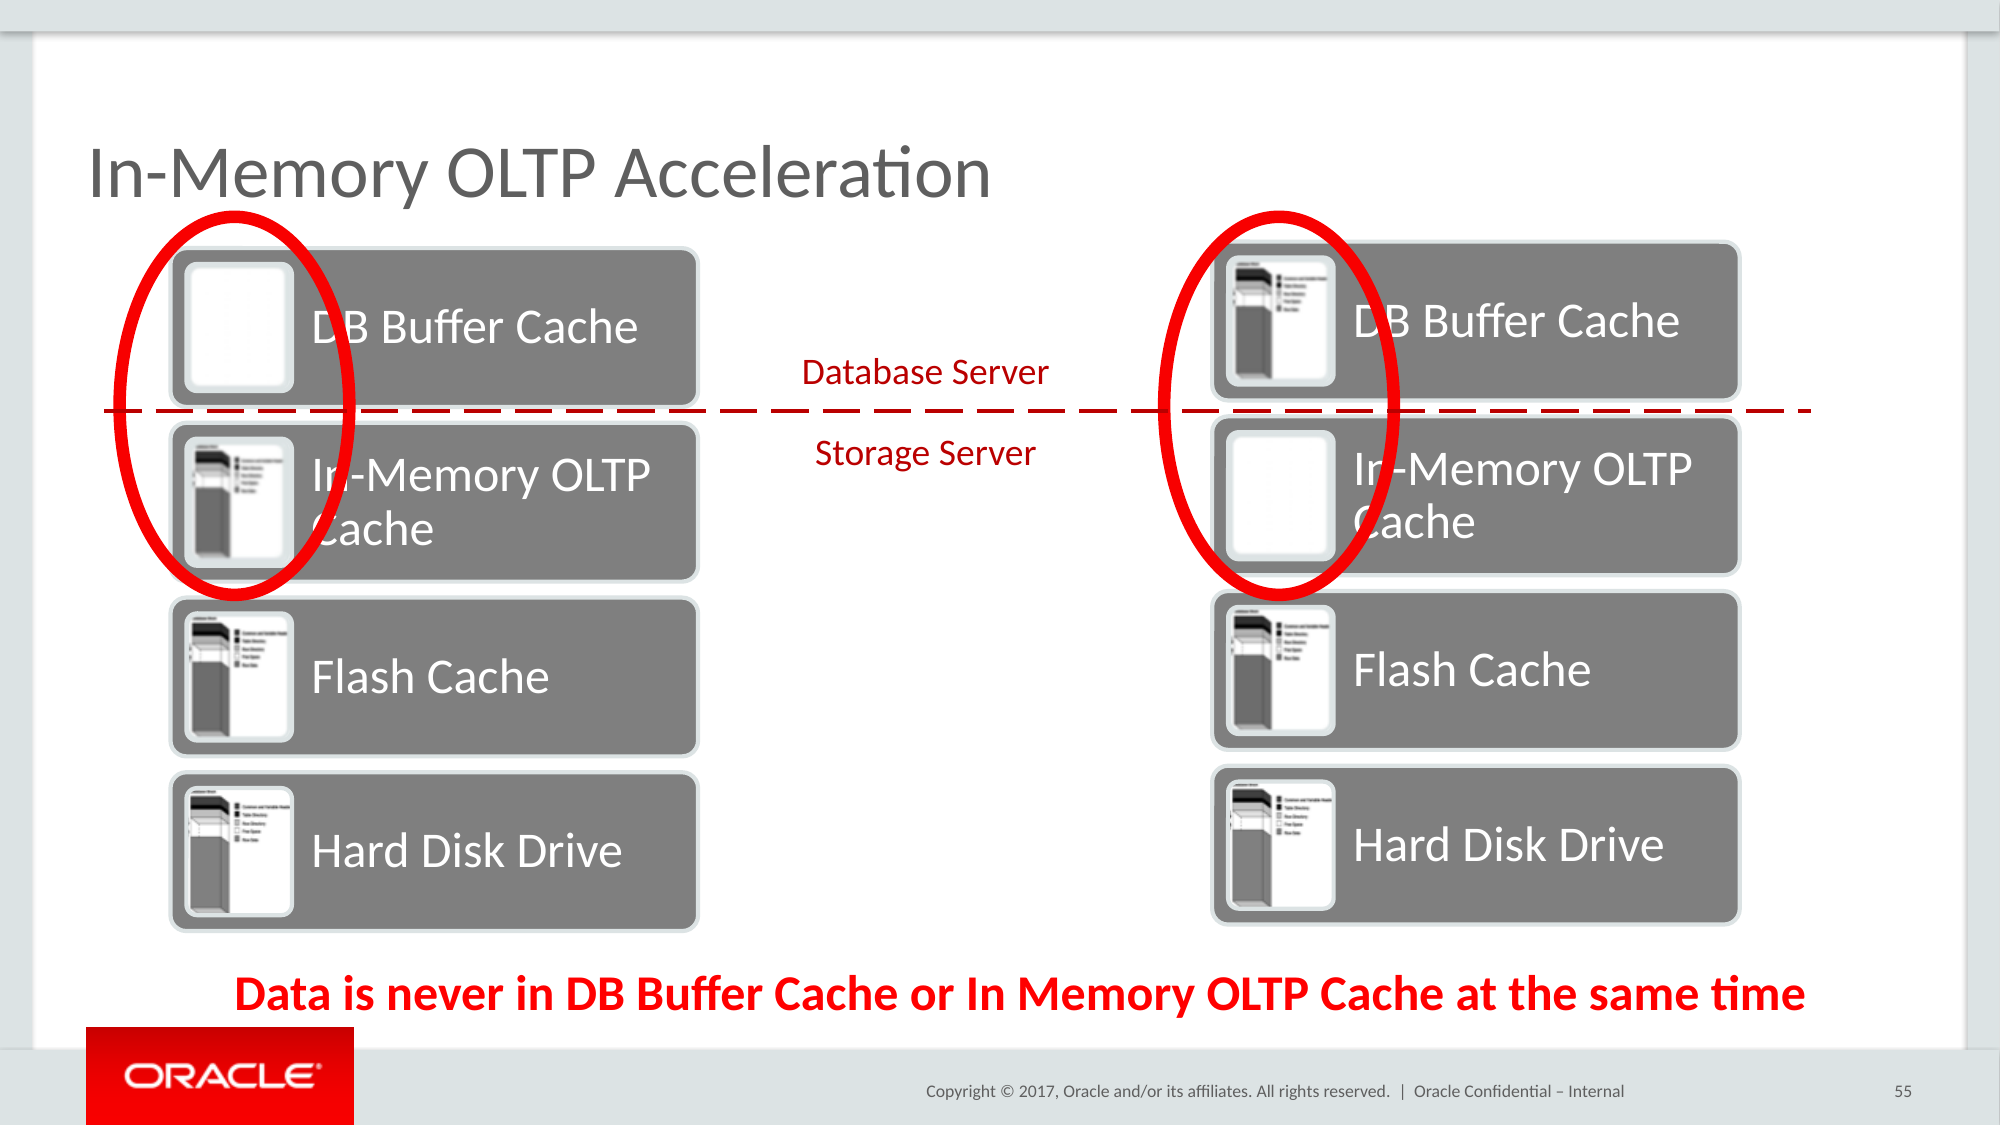

# In-Memory OLTP Acceleration

DB Buffer Cache
In-Memory OLTP Cache
Flash Cache
Hard Disk Drive
DB Buffer Cache
In-Memory OLTP Cache
Flash Cache
Hard Disk Drive
Database Server

Storage Server

Data is never in DB Buffer Cache or In Memory OLTP Cache at the same time
Oracle Confidential – Internal
55